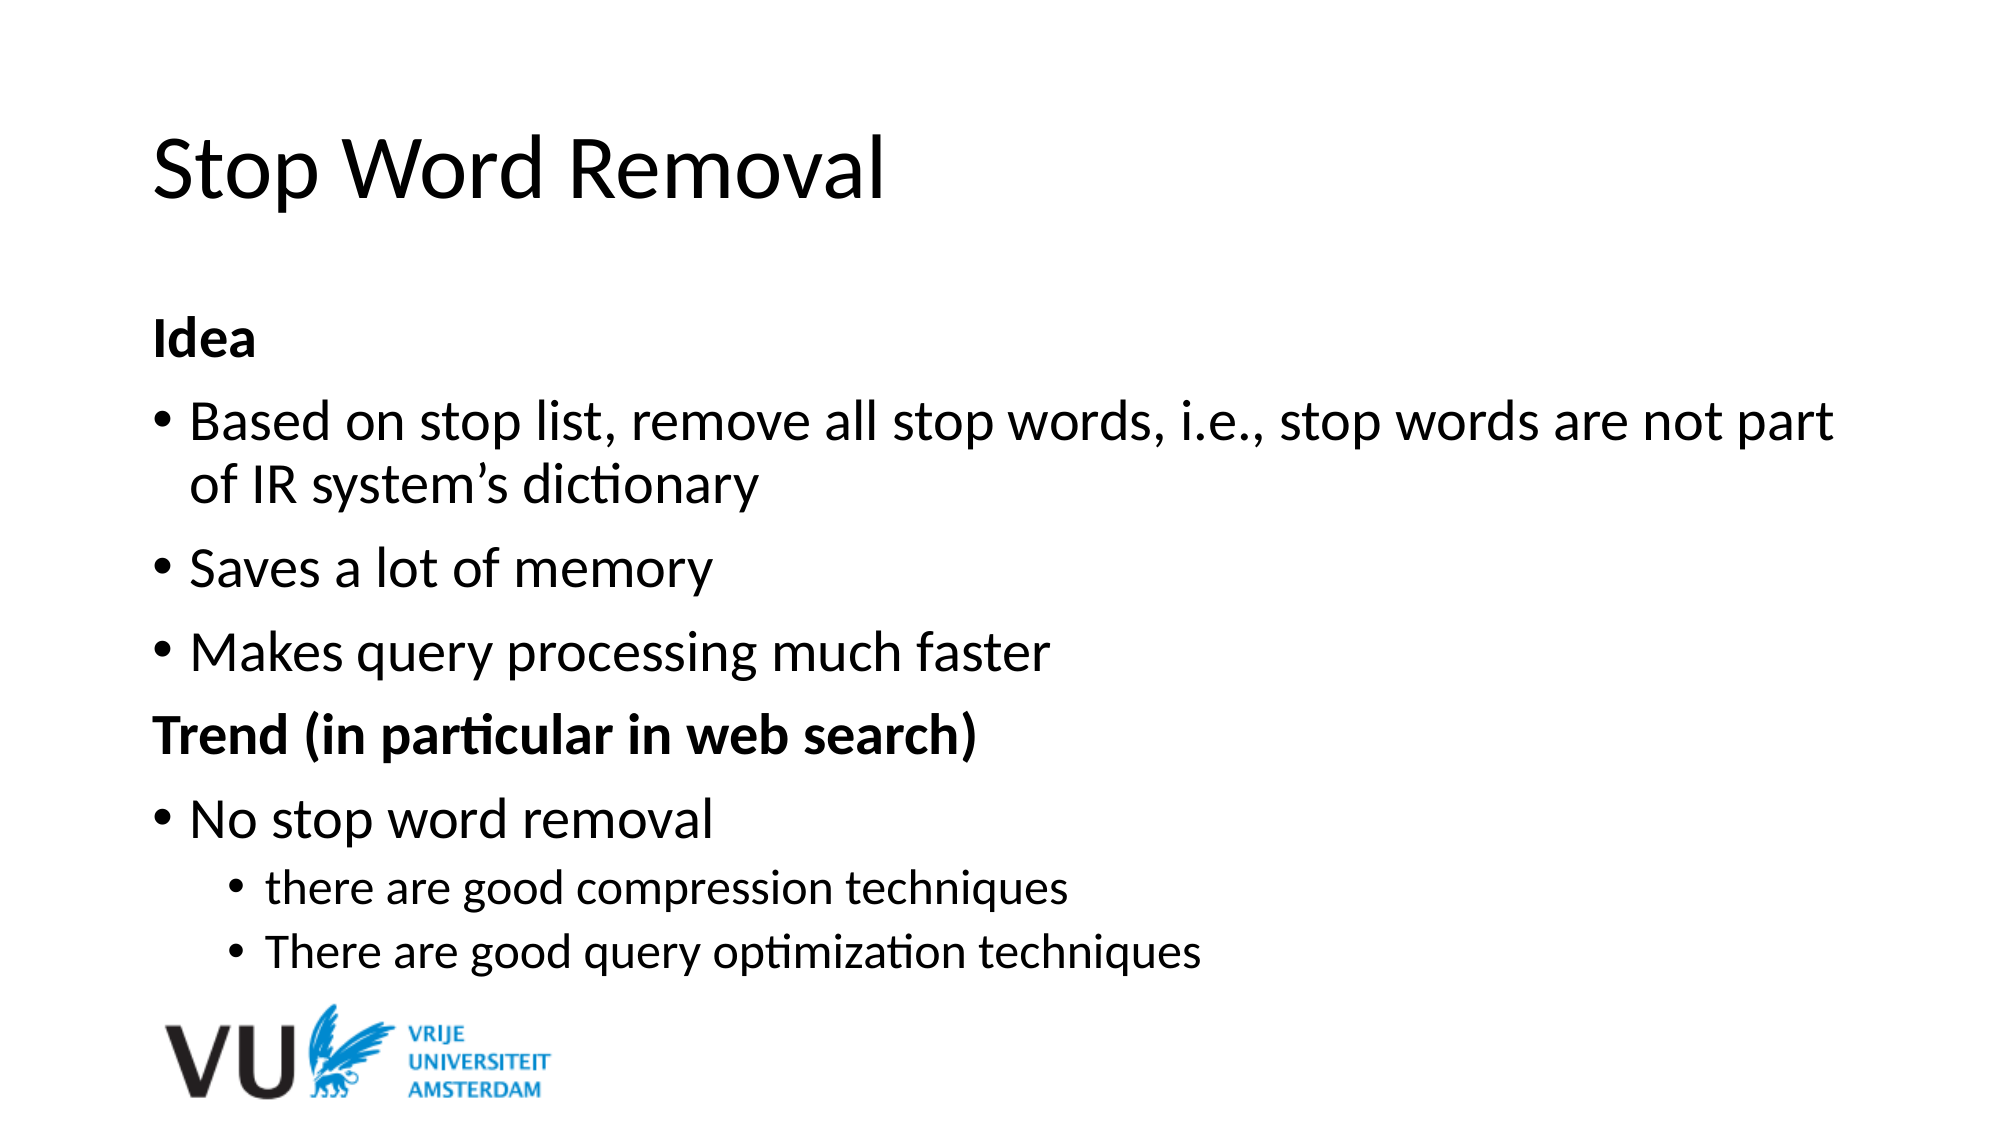

# Stop Word Removal
Idea
Based on stop list, remove all stop words, i.e., stop words are not part of IR system’s dictionary
Saves a lot of memory
Makes query processing much faster
Trend (in particular in web search)
No stop word removal
there are good compression techniques
There are good query optimization techniques